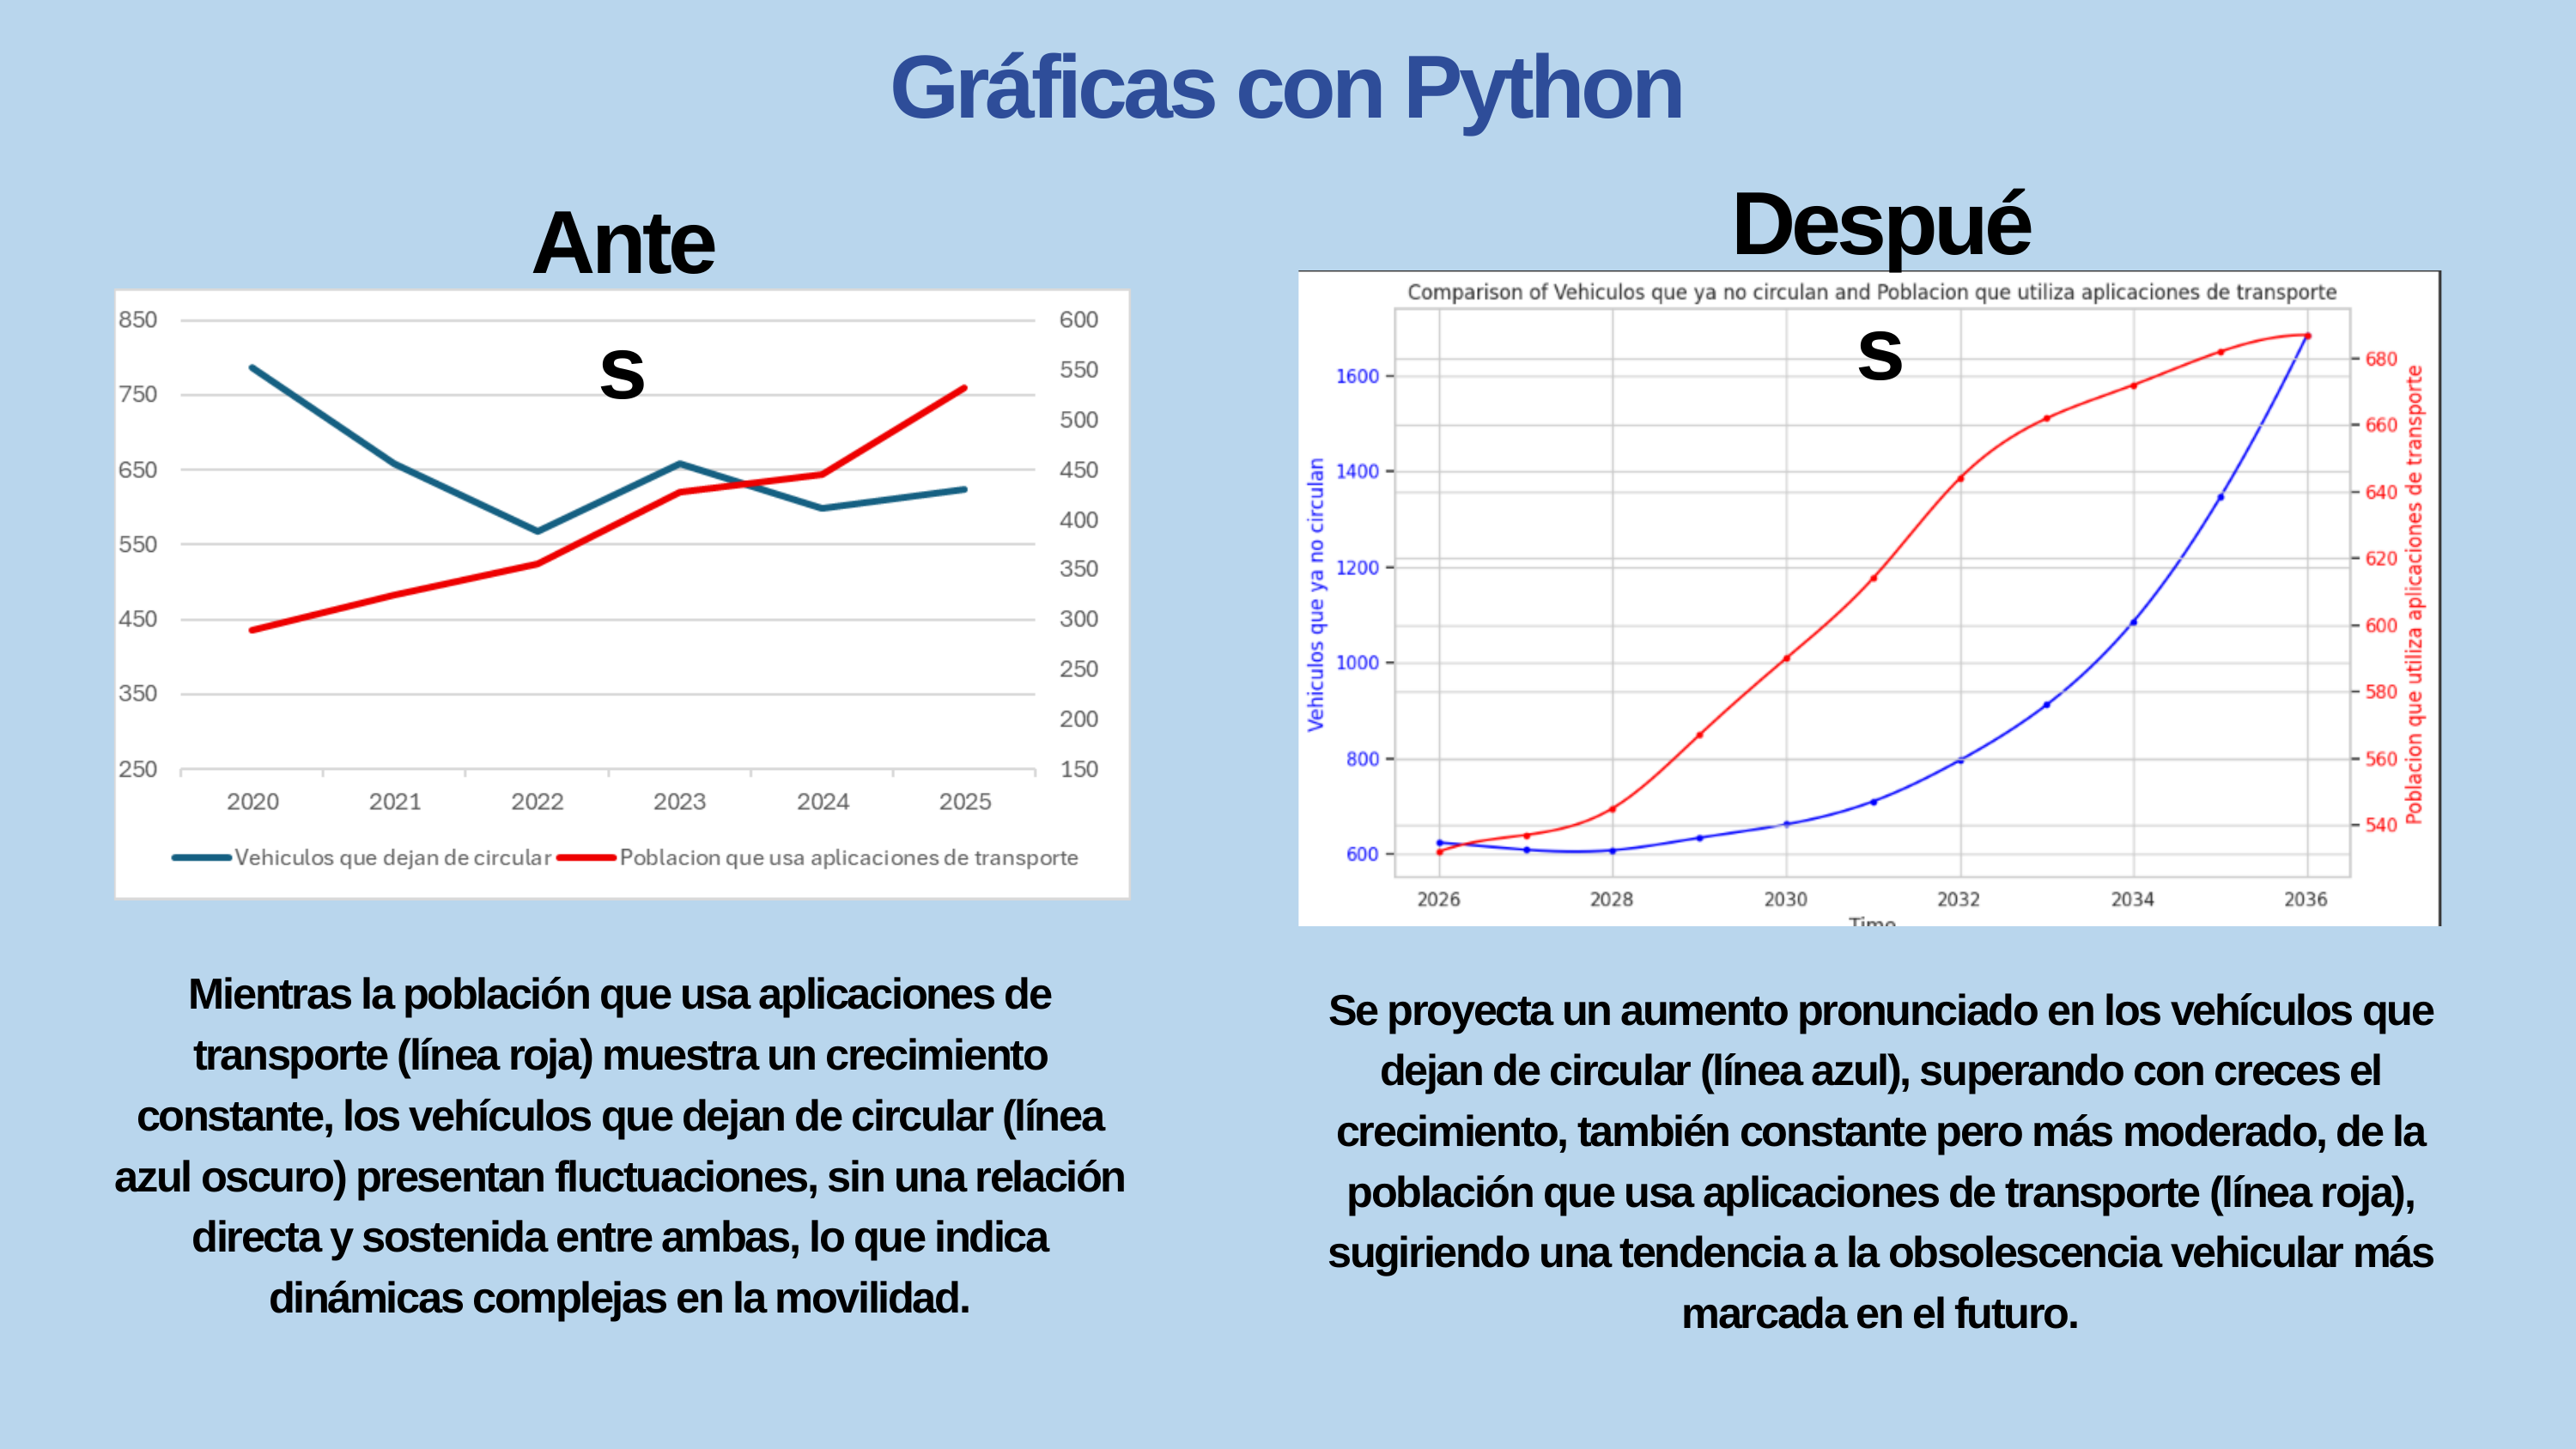

Gráficas con Python
Gráficas con Python
Después
Antes

Mientras la población que usa aplicaciones de transporte (línea roja) muestra un crecimiento constante, los vehículos que dejan de circular (línea azul oscuro) presentan fluctuaciones, sin una relación directa y sostenida entre ambas, lo que indica dinámicas complejas en la movilidad.
Se proyecta un aumento pronunciado en los vehículos que dejan de circular (línea azul), superando con creces el crecimiento, también constante pero más moderado, de la población que usa aplicaciones de transporte (línea roja), sugiriendo una tendencia a la obsolescencia vehicular más marcada en el futuro.